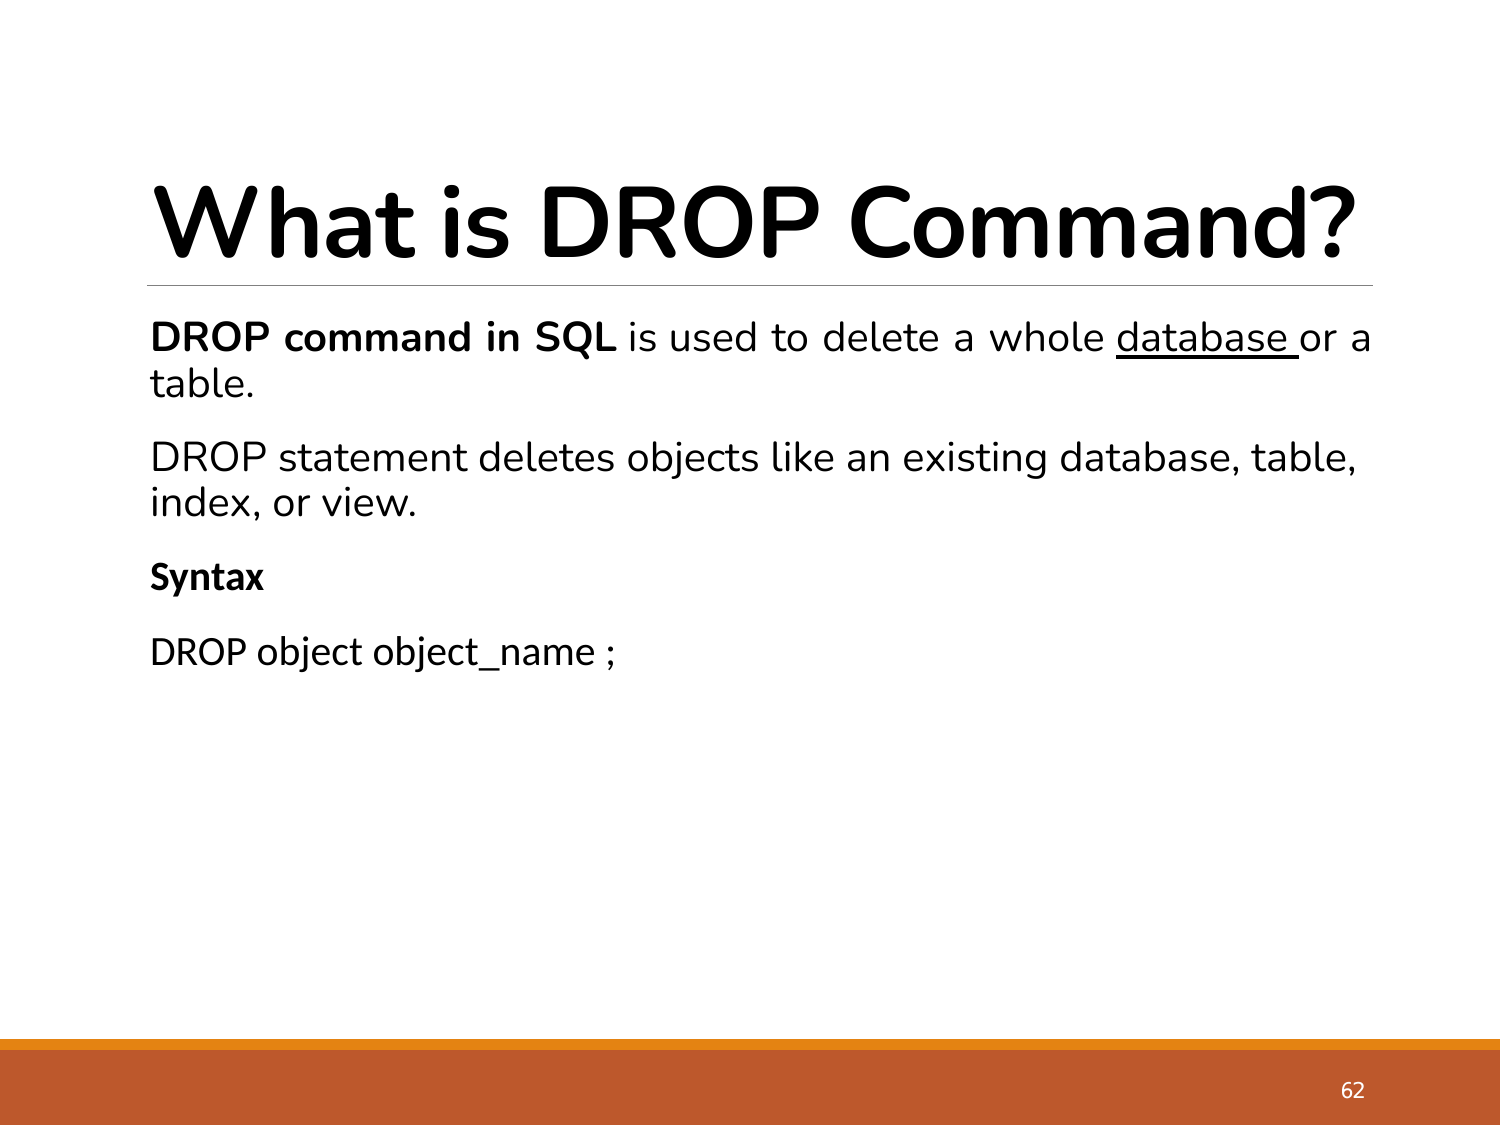

# What is DROP Command?
DROP command in SQL is used to delete a whole database or a table.
DROP statement deletes objects like an existing database, table, index, or view.
Syntax
DROP object object_name ;
62